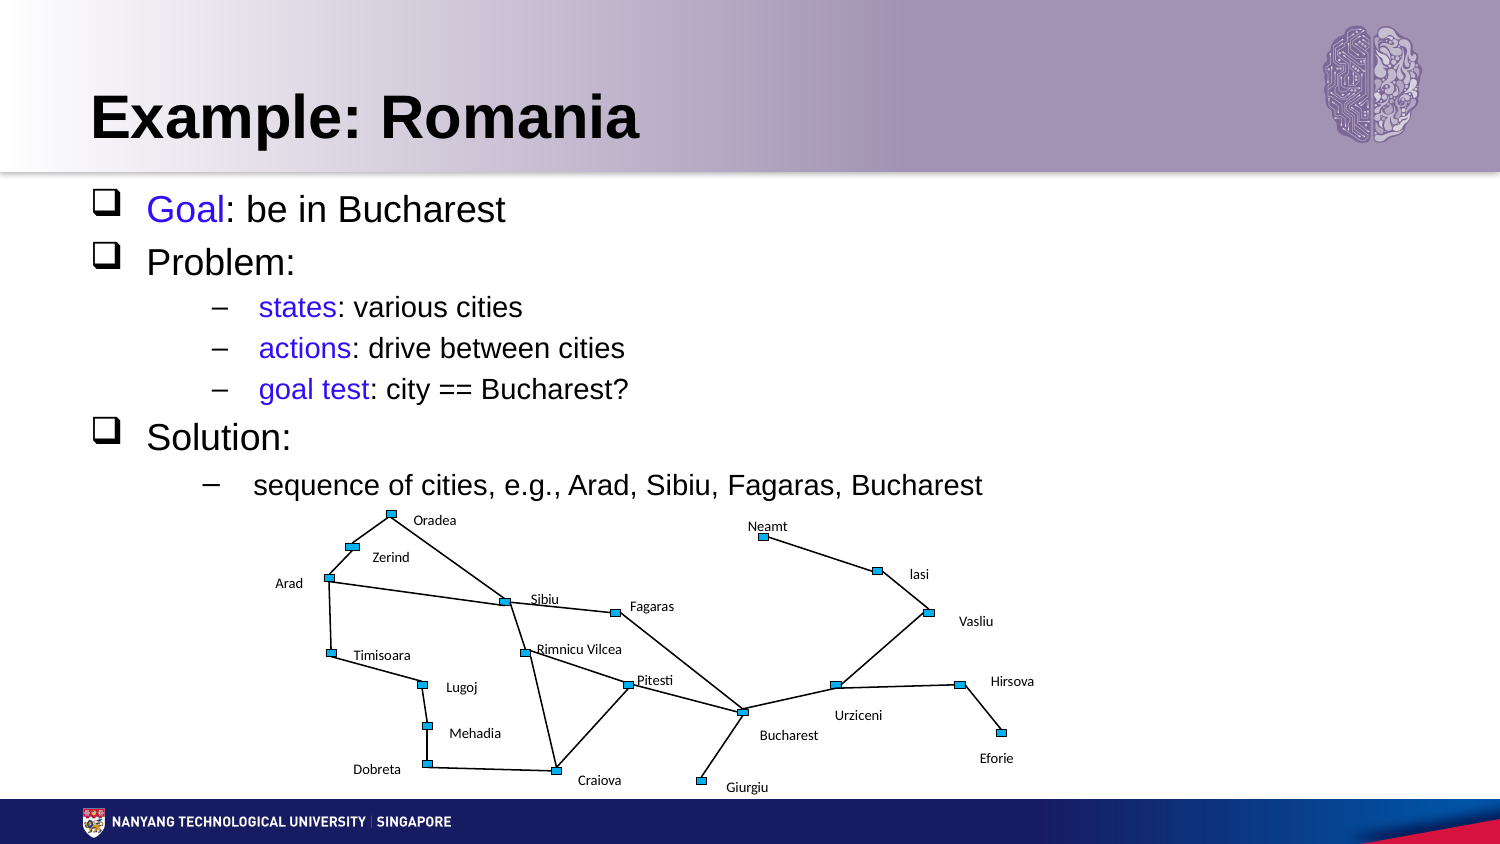

# Example: Romania
Goal: be in Bucharest
Problem:
states: various cities
actions: drive between cities
goal test: city == Bucharest?
Solution:
 sequence of cities, e.g., Arad, Sibiu, Fagaras, Bucharest
Oradea
Neamt

Zerind

lasi
Arad

Sibiu
Fagaras

Vasliu

Rimnicu Vilcea
Timisoara

Pitesti
Hirsova
Lugoj

Urziceni

Mehadia
Bucharest

Eforie
Dobreta

Craiova

Giurgiu